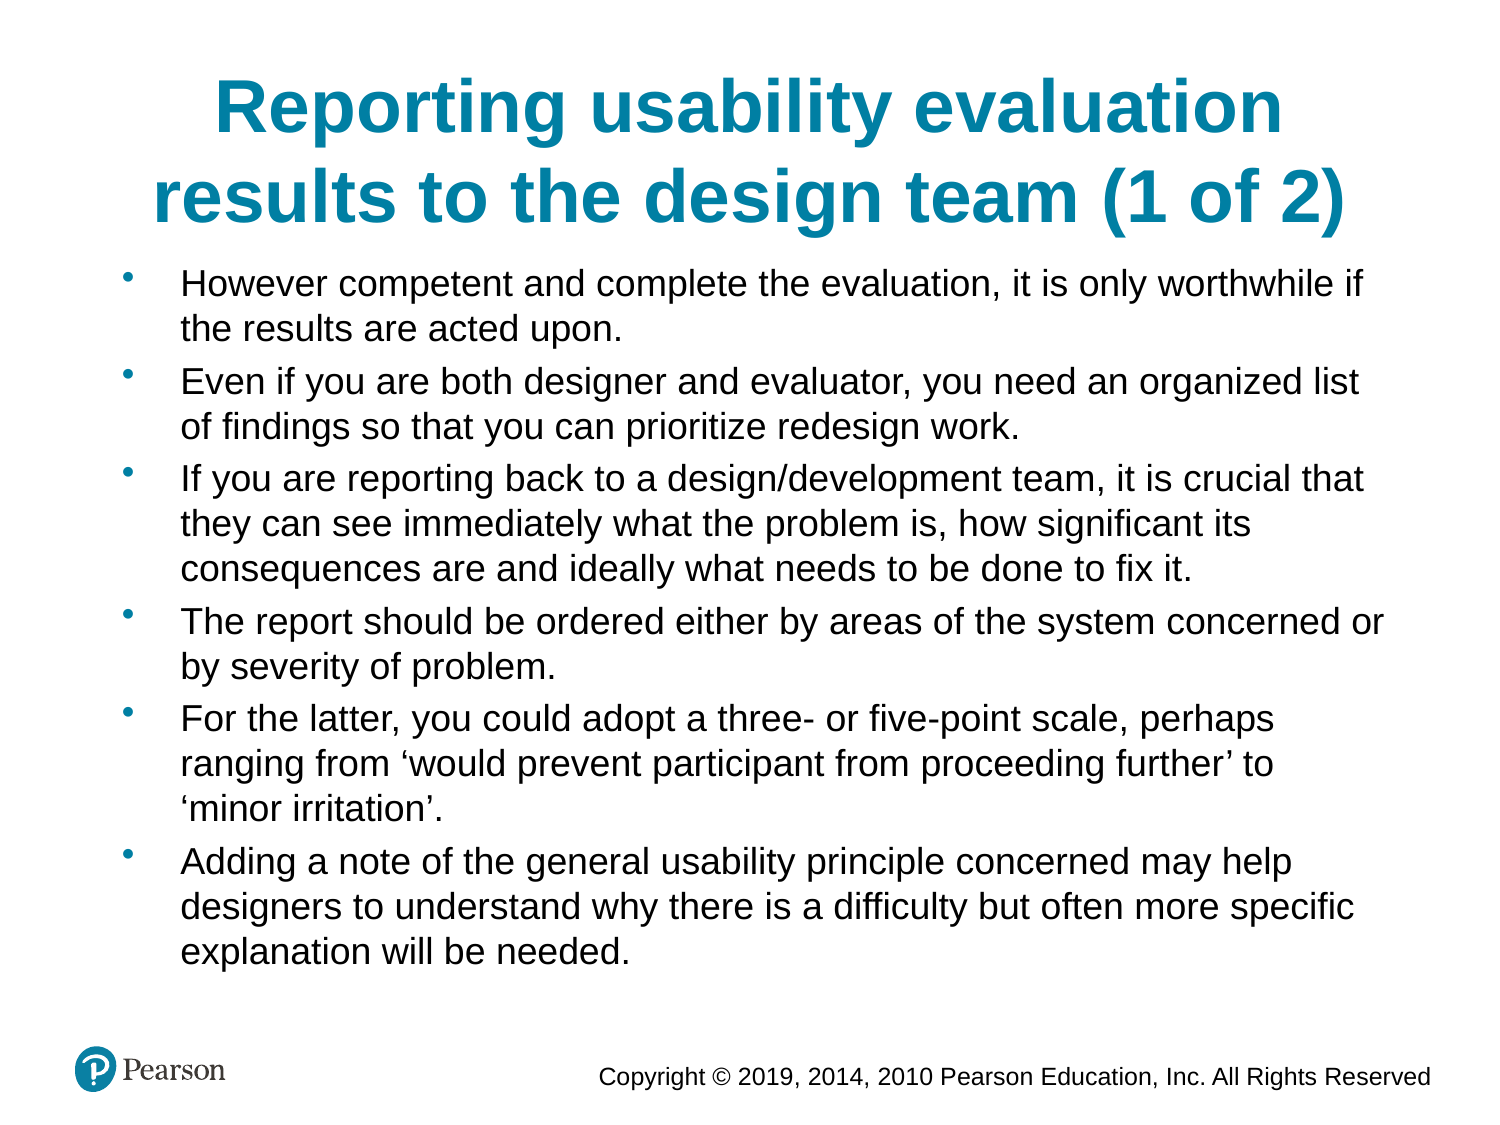

Reporting usability evaluation results to the design team (1 of 2)
However competent and complete the evaluation, it is only worthwhile if the results are acted upon.
Even if you are both designer and evaluator, you need an organized list of findings so that you can prioritize redesign work.
If you are reporting back to a design/development team, it is crucial that they can see immediately what the problem is, how significant its consequences are and ideally what needs to be done to fix it.
The report should be ordered either by areas of the system concerned or by severity of problem.
For the latter, you could adopt a three- or five-point scale, perhaps ranging from ‘would prevent participant from proceeding further’ to ‘minor irritation’.
Adding a note of the general usability principle concerned may help designers to understand why there is a difficulty but often more specific explanation will be needed.